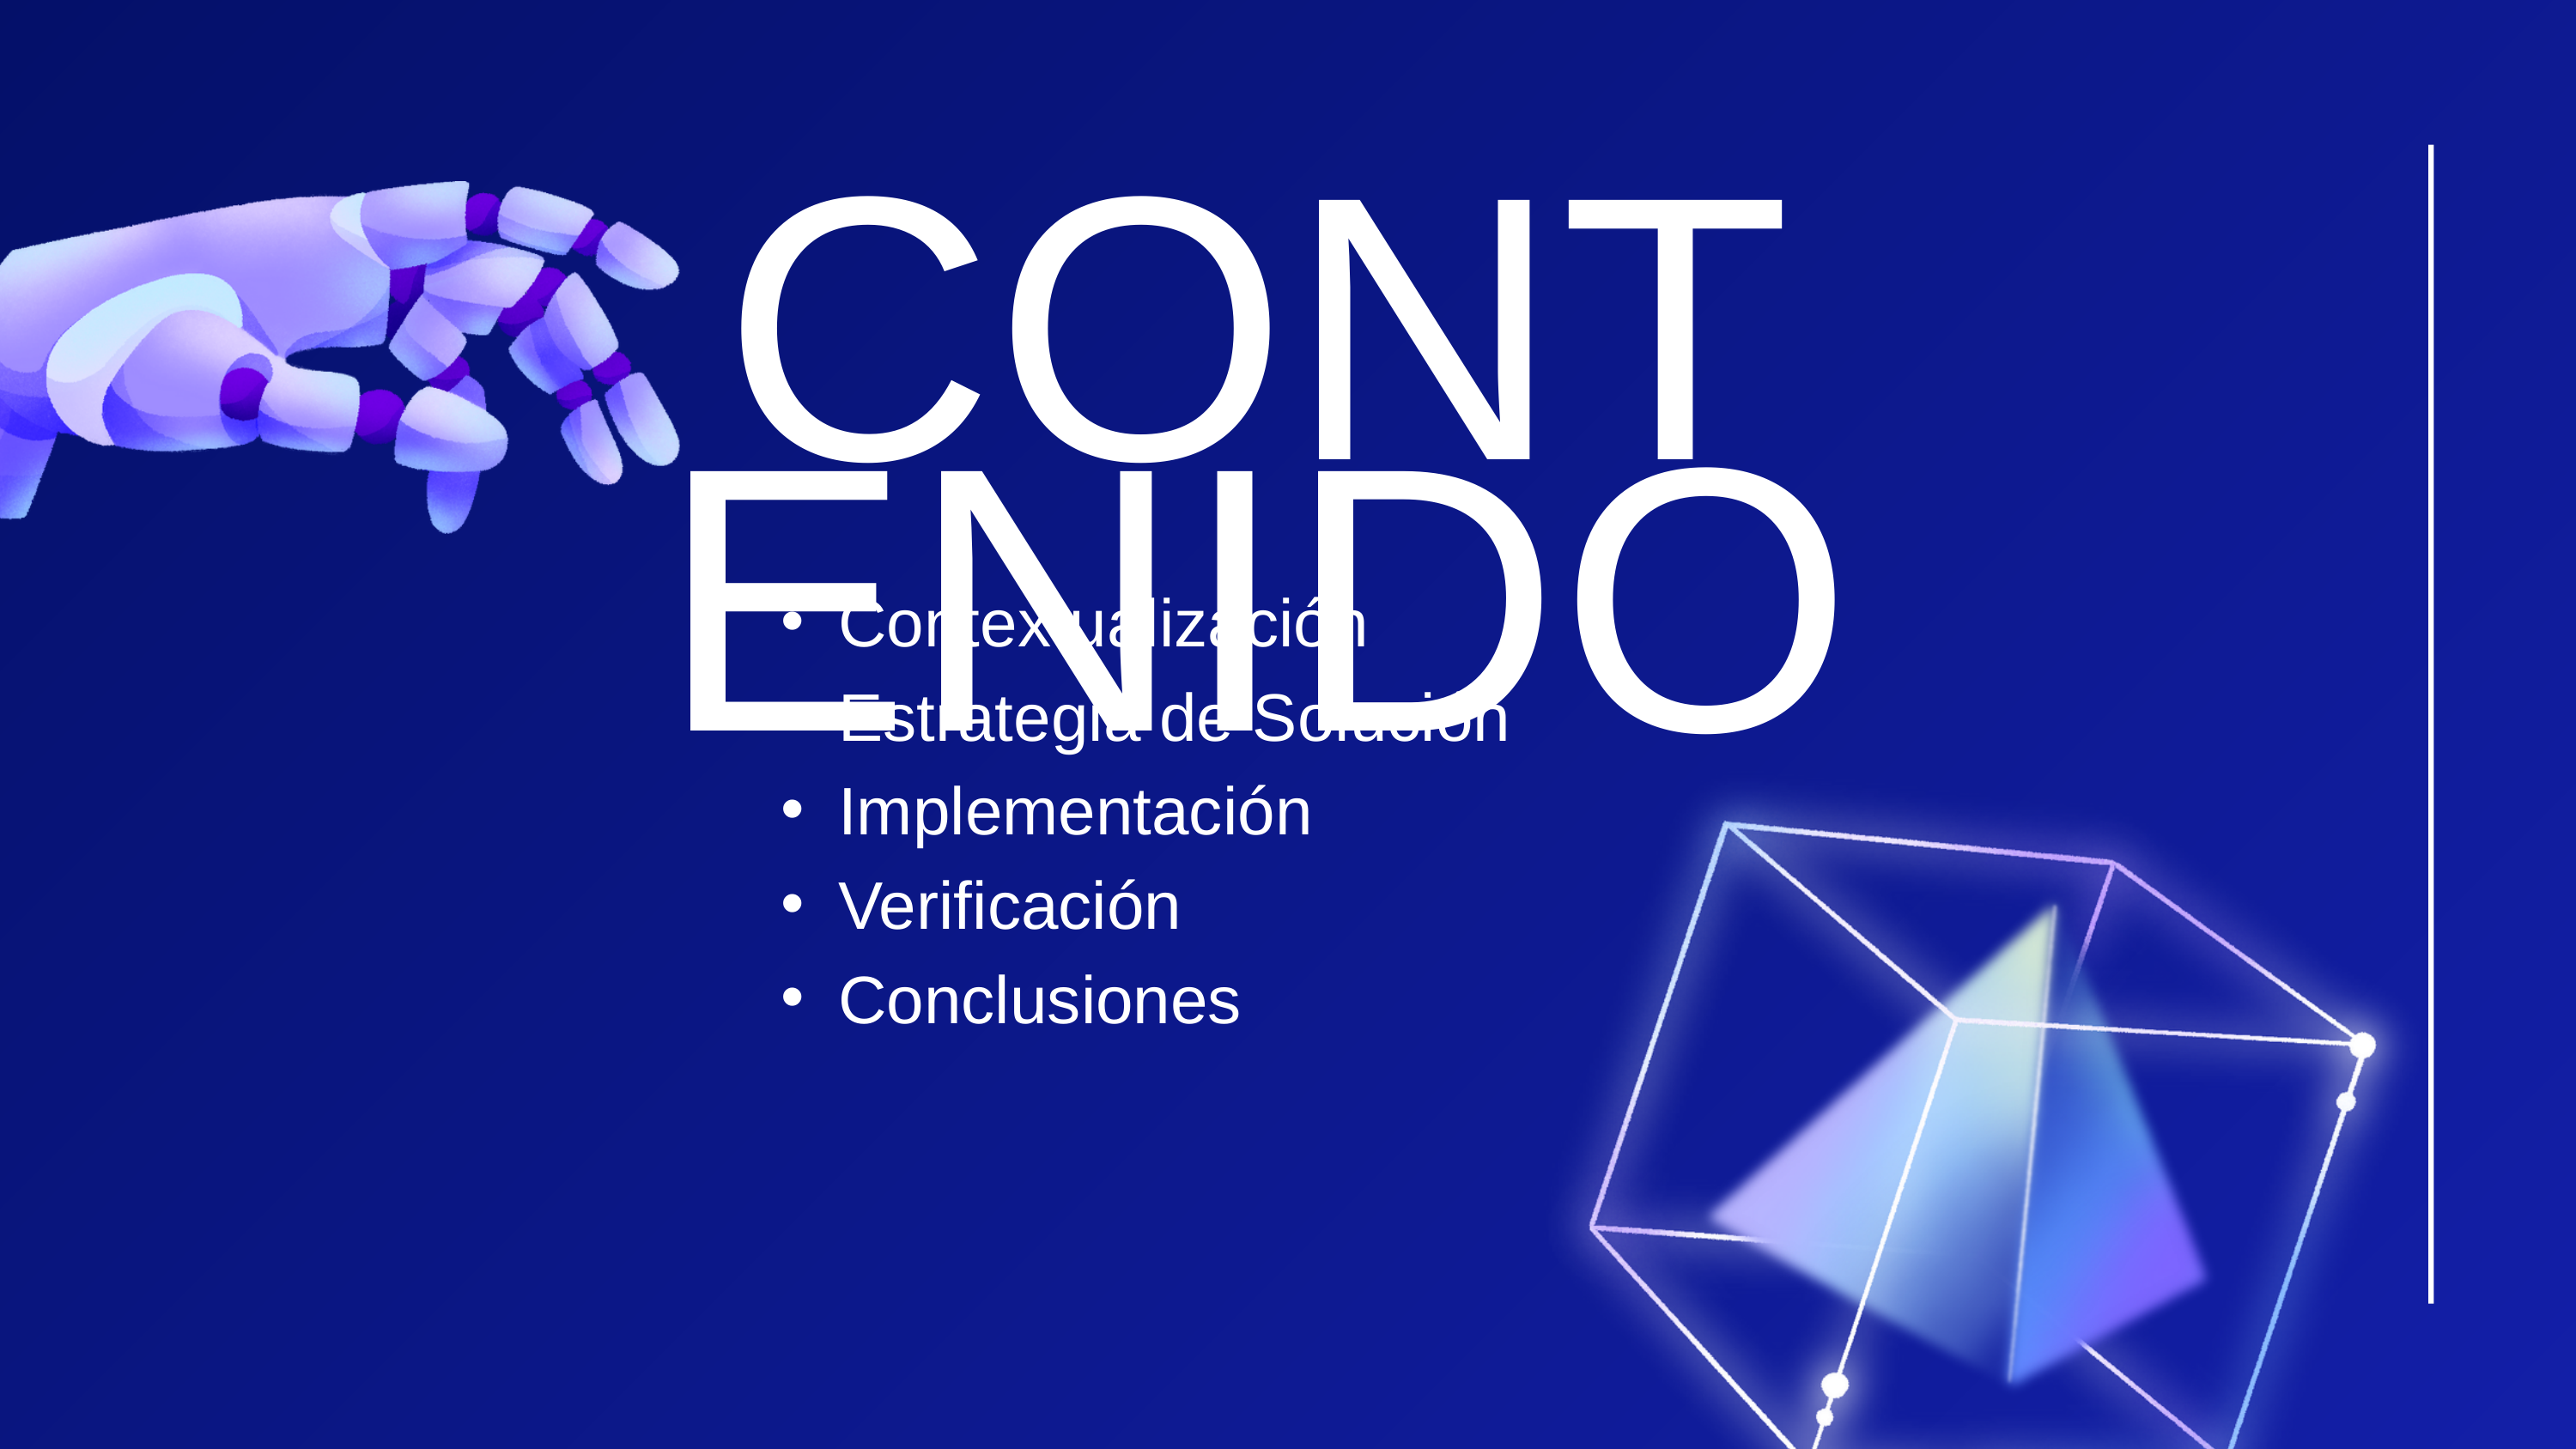

CONTENIDO
Contextualización
Estrategia de Solución
Implementación
Verificación
Conclusiones